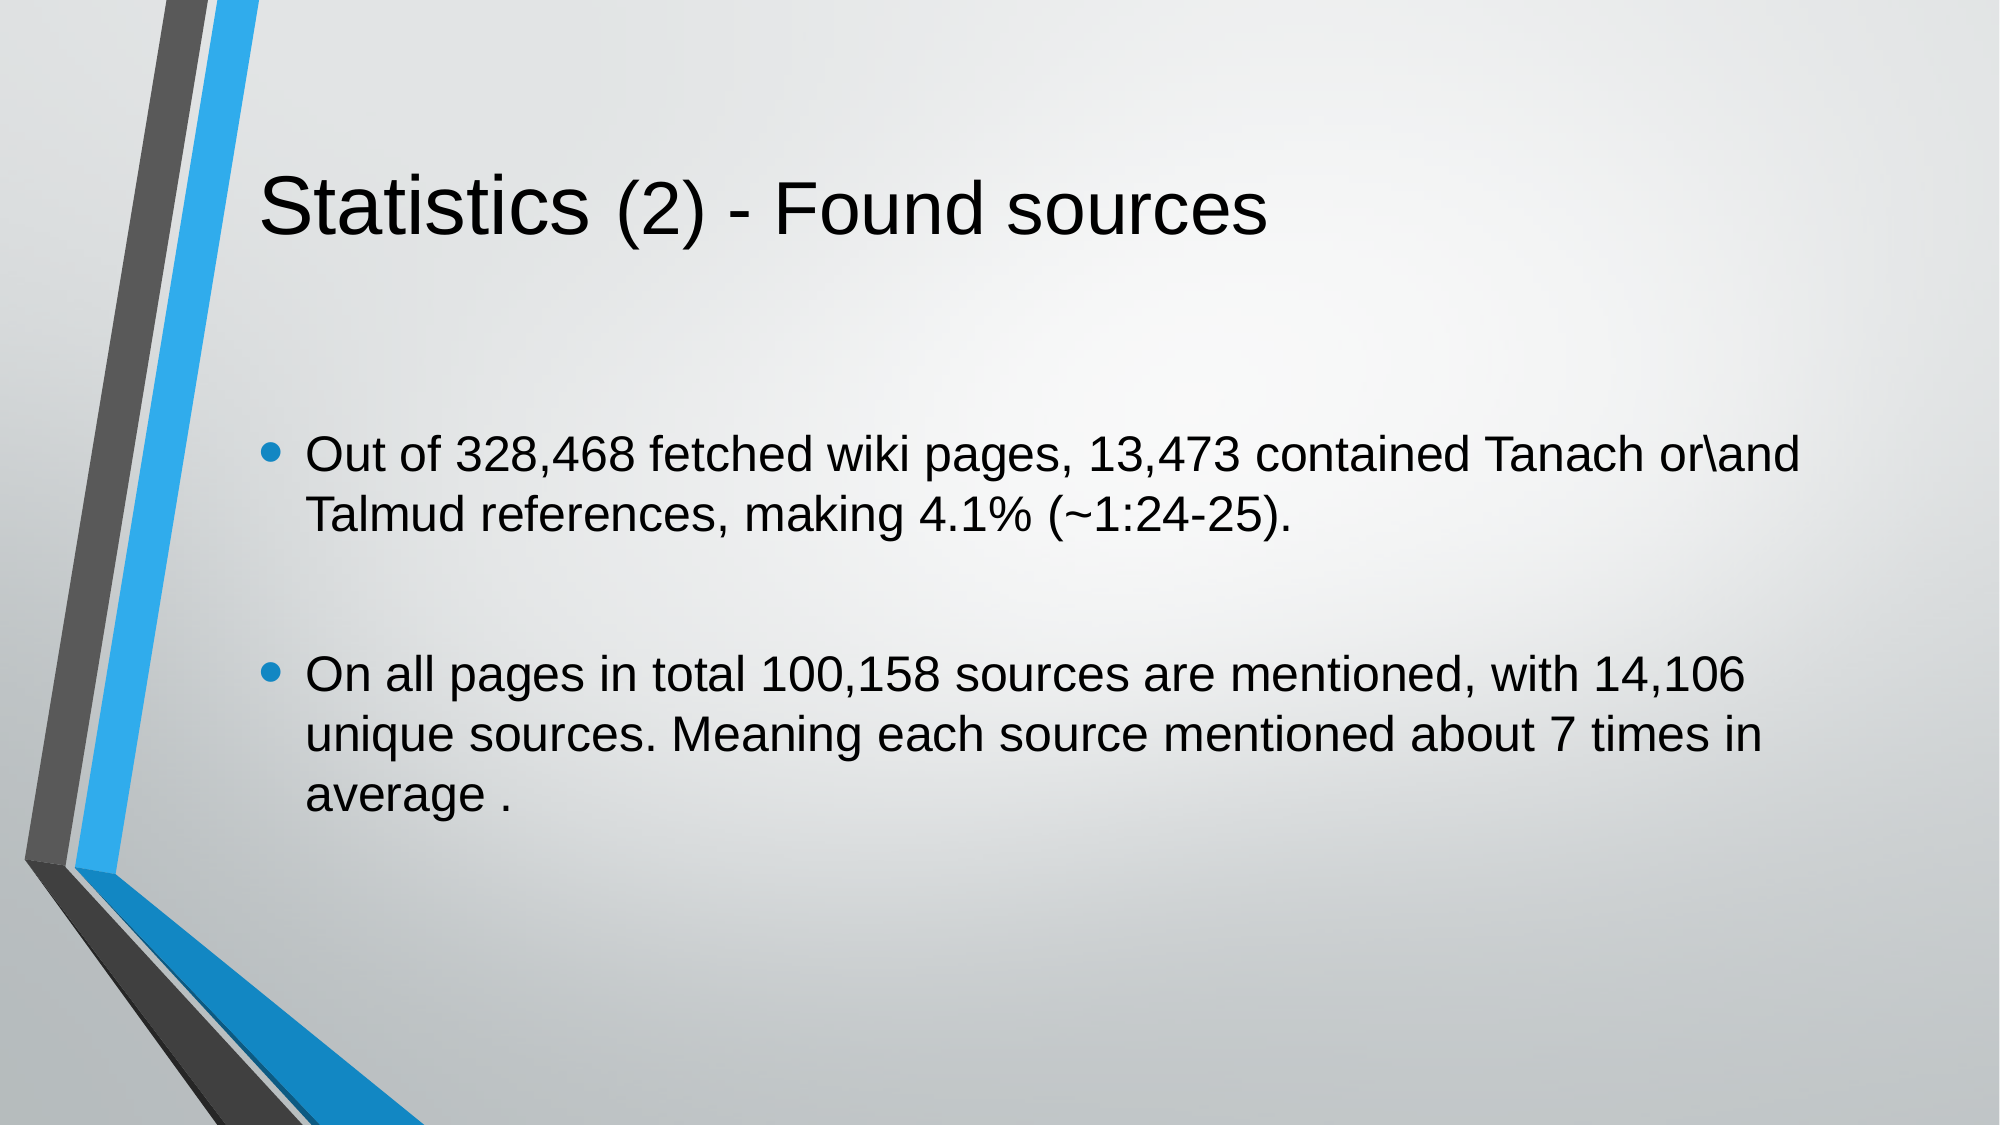

# Statistics (2) - Found sources
Out of 328,468 fetched wiki pages, 13,473 contained Tanach or\and Talmud references, making 4.1% (~1:24-25).
On all pages in total 100,158 sources are mentioned, with 14,106 unique sources. Meaning each source mentioned about 7 times in average .